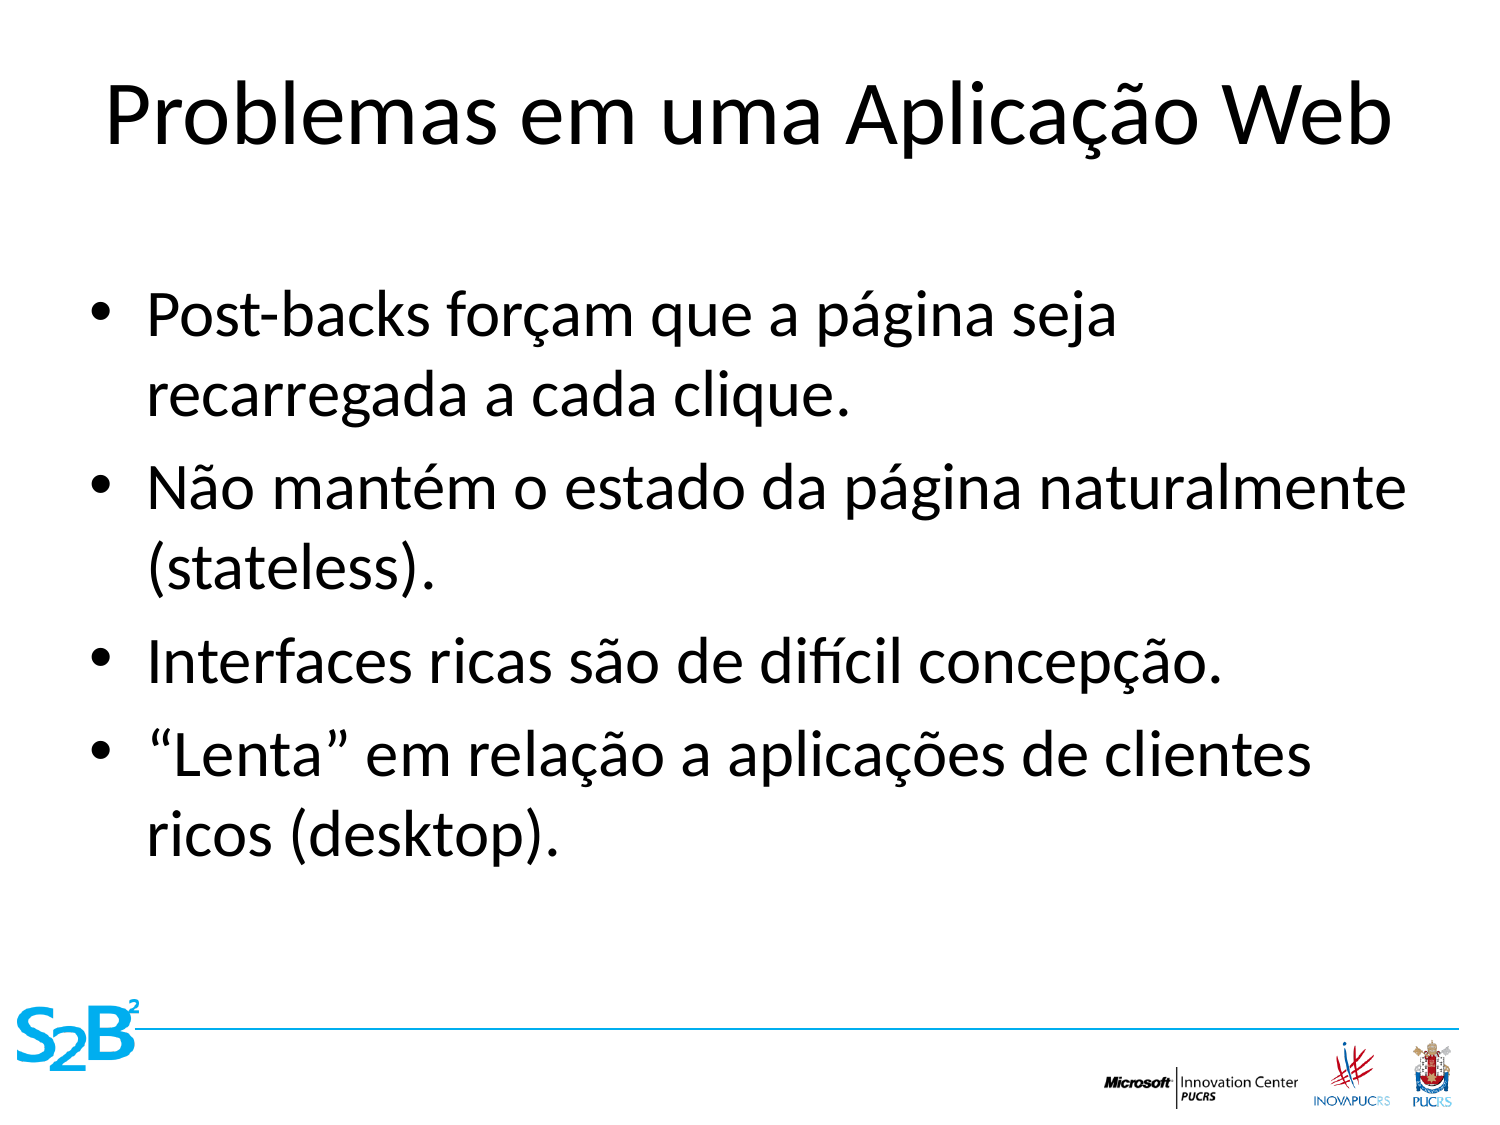

# Problemas em uma Aplicação Web
Post-backs forçam que a página seja recarregada a cada clique.
Não mantém o estado da página naturalmente (stateless).
Interfaces ricas são de difícil concepção.
“Lenta” em relação a aplicações de clientes ricos (desktop).